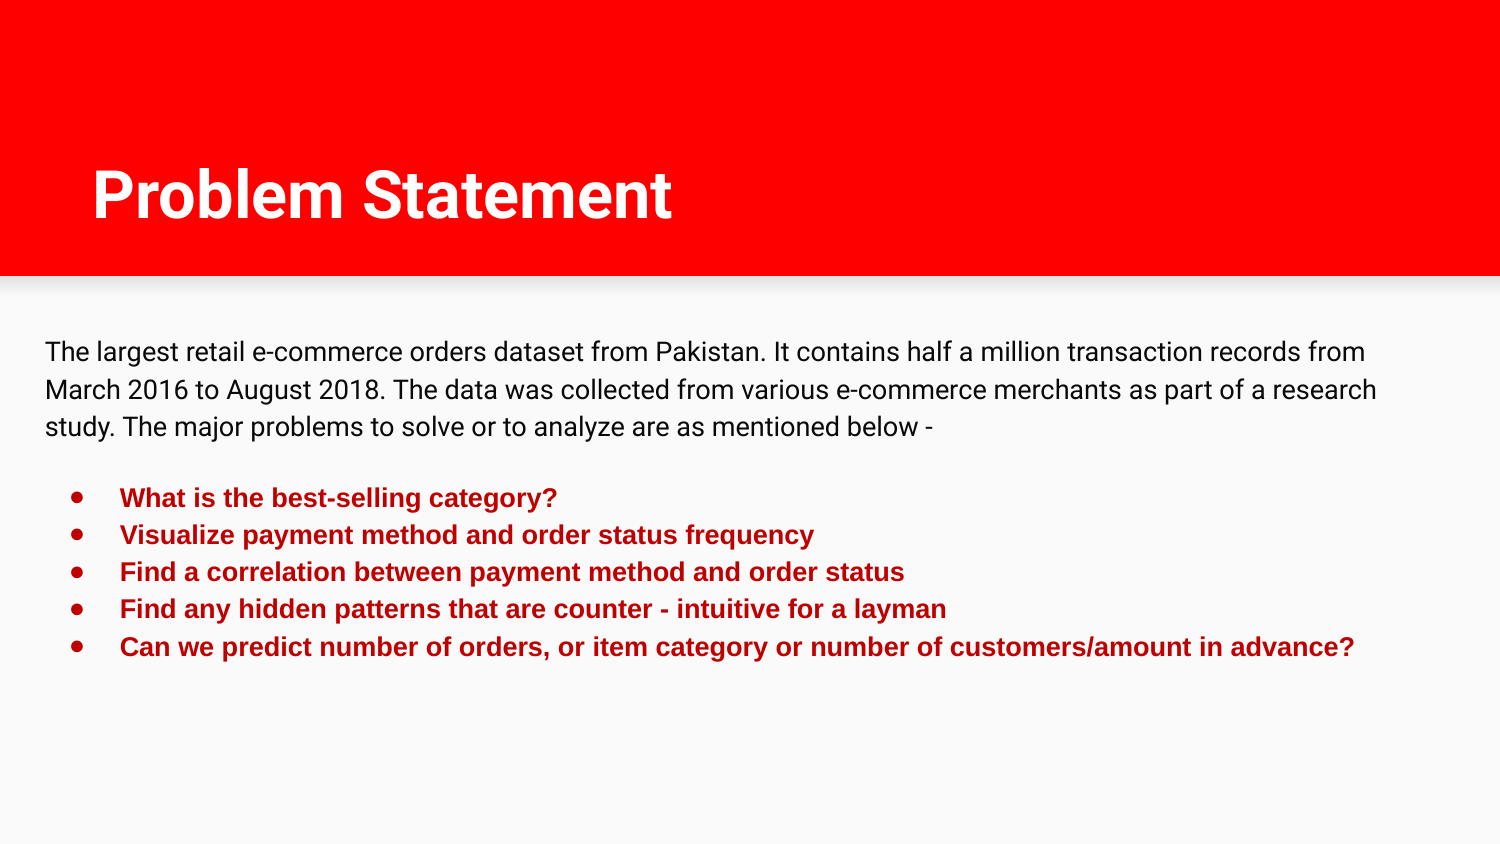

# Problem Statement
The largest retail e-commerce orders dataset from Pakistan. It contains half a million transaction records from March 2016 to August 2018. The data was collected from various e-commerce merchants as part of a research study. The major problems to solve or to analyze are as mentioned below -
What is the best-selling category?
Visualize payment method and order status frequency
Find a correlation between payment method and order status
Find any hidden patterns that are counter - intuitive for a layman
Can we predict number of orders, or item category or number of customers/amount in advance?